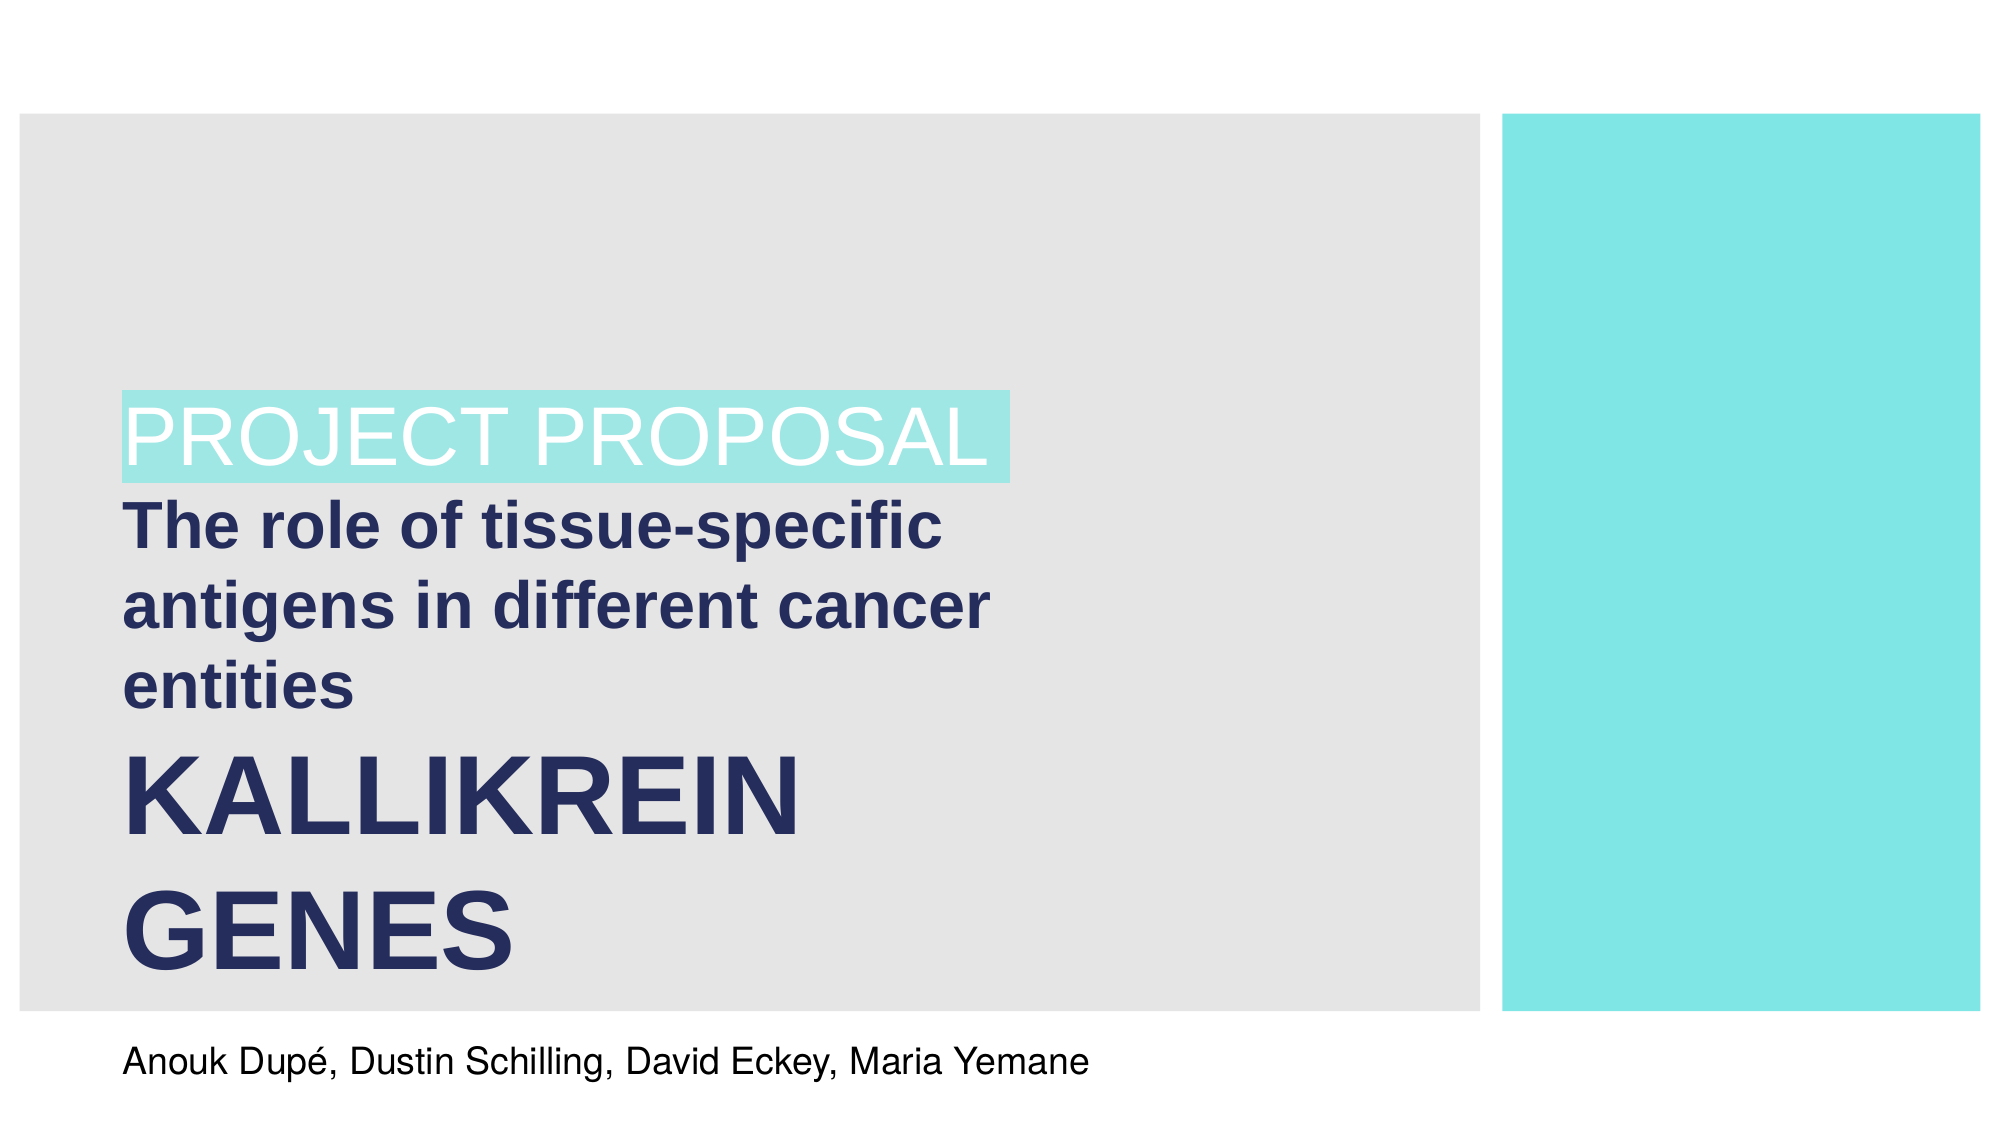

PROJECT PROPOSAL
The role of tissue-specific antigens in different cancer entities
KALLIKREIN GENES

Anouk Dupé, Dustin Schilling, David Eckey, Maria Yemane

Supervisor: Dr. Maria Dinkelacker
Tutor: Nils Mechtel